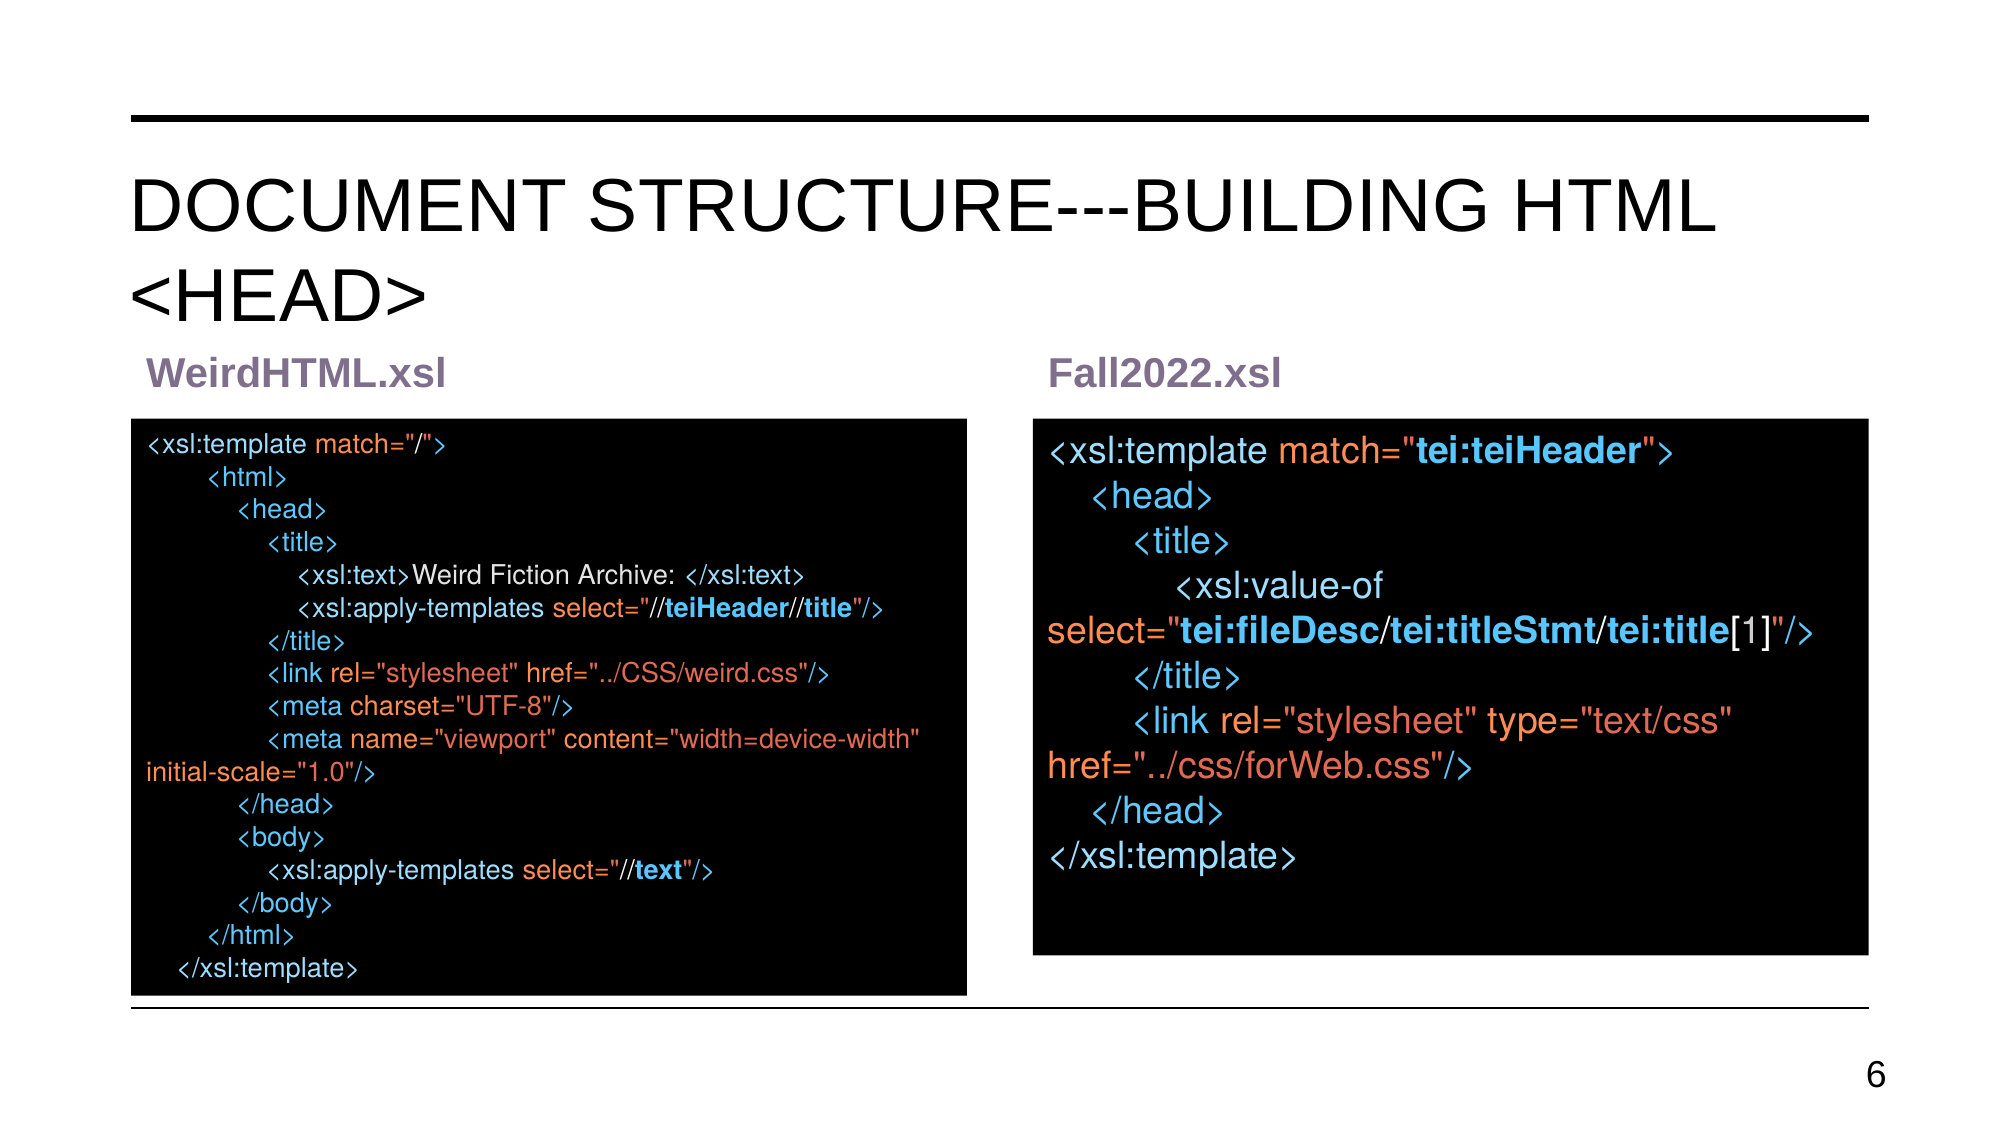

# Document Structure---Building HTML <head>
WeirdHTML.xsl
Fall2022.xsl
<xsl:template match="/">
        <html>
            <head>
                <title>
                    <xsl:text>Weird Fiction Archive: </xsl:text>
                    <xsl:apply-templates select="//teiHeader//title"/>
                </title>
                <link rel="stylesheet" href="../CSS/weird.css"/>
                <meta charset="UTF-8"/>
                <meta name="viewport" content="width=device-width" initial-scale="1.0"/>
            </head>
            <body>
                <xsl:apply-templates select="//text"/>
            </body>
        </html>
    </xsl:template>
<xsl:template match="tei:teiHeader">
    <head>
        <title>
            <xsl:value-of select="tei:fileDesc/tei:titleStmt/tei:title[1]"/>
        </title>
        <link rel="stylesheet" type="text/css" href="../css/forWeb.css"/>
    </head>
</xsl:template>

6